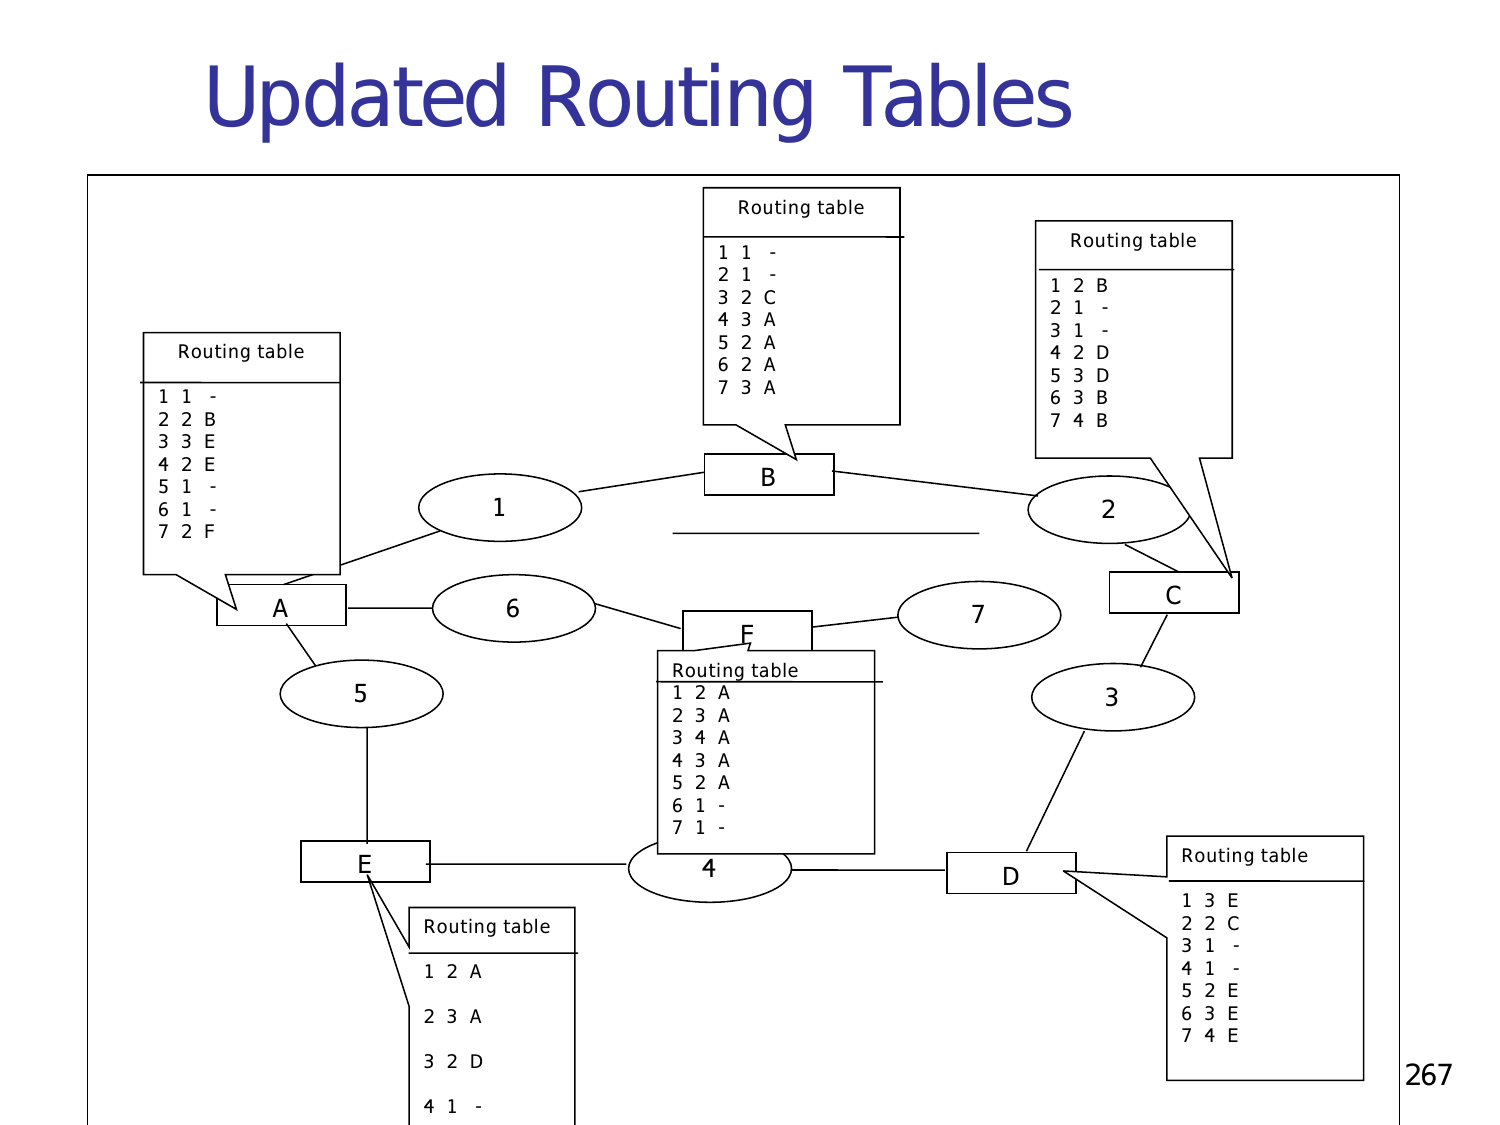

Updated Routing Tables

Routing table

1  1   -
2  1   -
3  2  C
4  3  A
5  2  A
6  2  A
7  3  A

Routing table

1  2  B
2  1   -
3  1   -
4  2  D
5  3  D
6  3  B
7  4  B

Routing table

1  1   -
2  2  B
3  3  E
4  2  E
5  1   -
6  1   -
7  2  F

B

1
2

C
6
7
A

F

Routing table
1  2  A
2  3  A
3  4  A
4  3  A
5  2  A
6  1  -
7  1  -

5
3

4
Routing table

1  3  E
2  2  C
3  1   -
4  1   -
5  2  E
6  3  E
7  4  E

E
D

Routing table

1  2  A
2  3  A
3  2  D
4  1   -
5  1  -
6  2  A
7  3  A

An introduction to the Internet | Atul Kahate
267